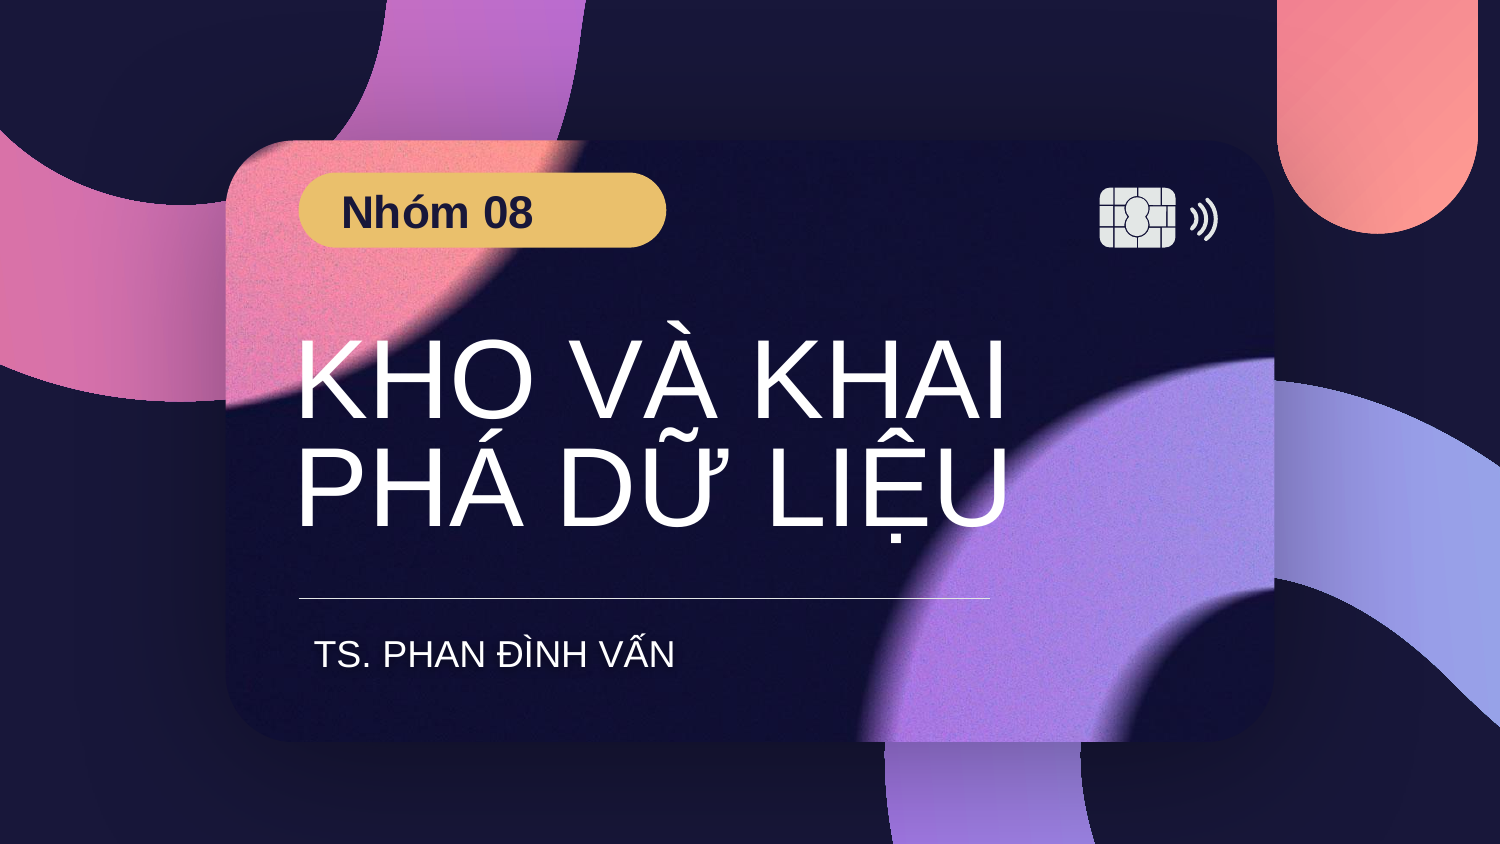

Nhóm 08

# KHO VÀ KHAI PHÁ DỮ LIỆU
TS. PHAN ĐÌNH VẤN